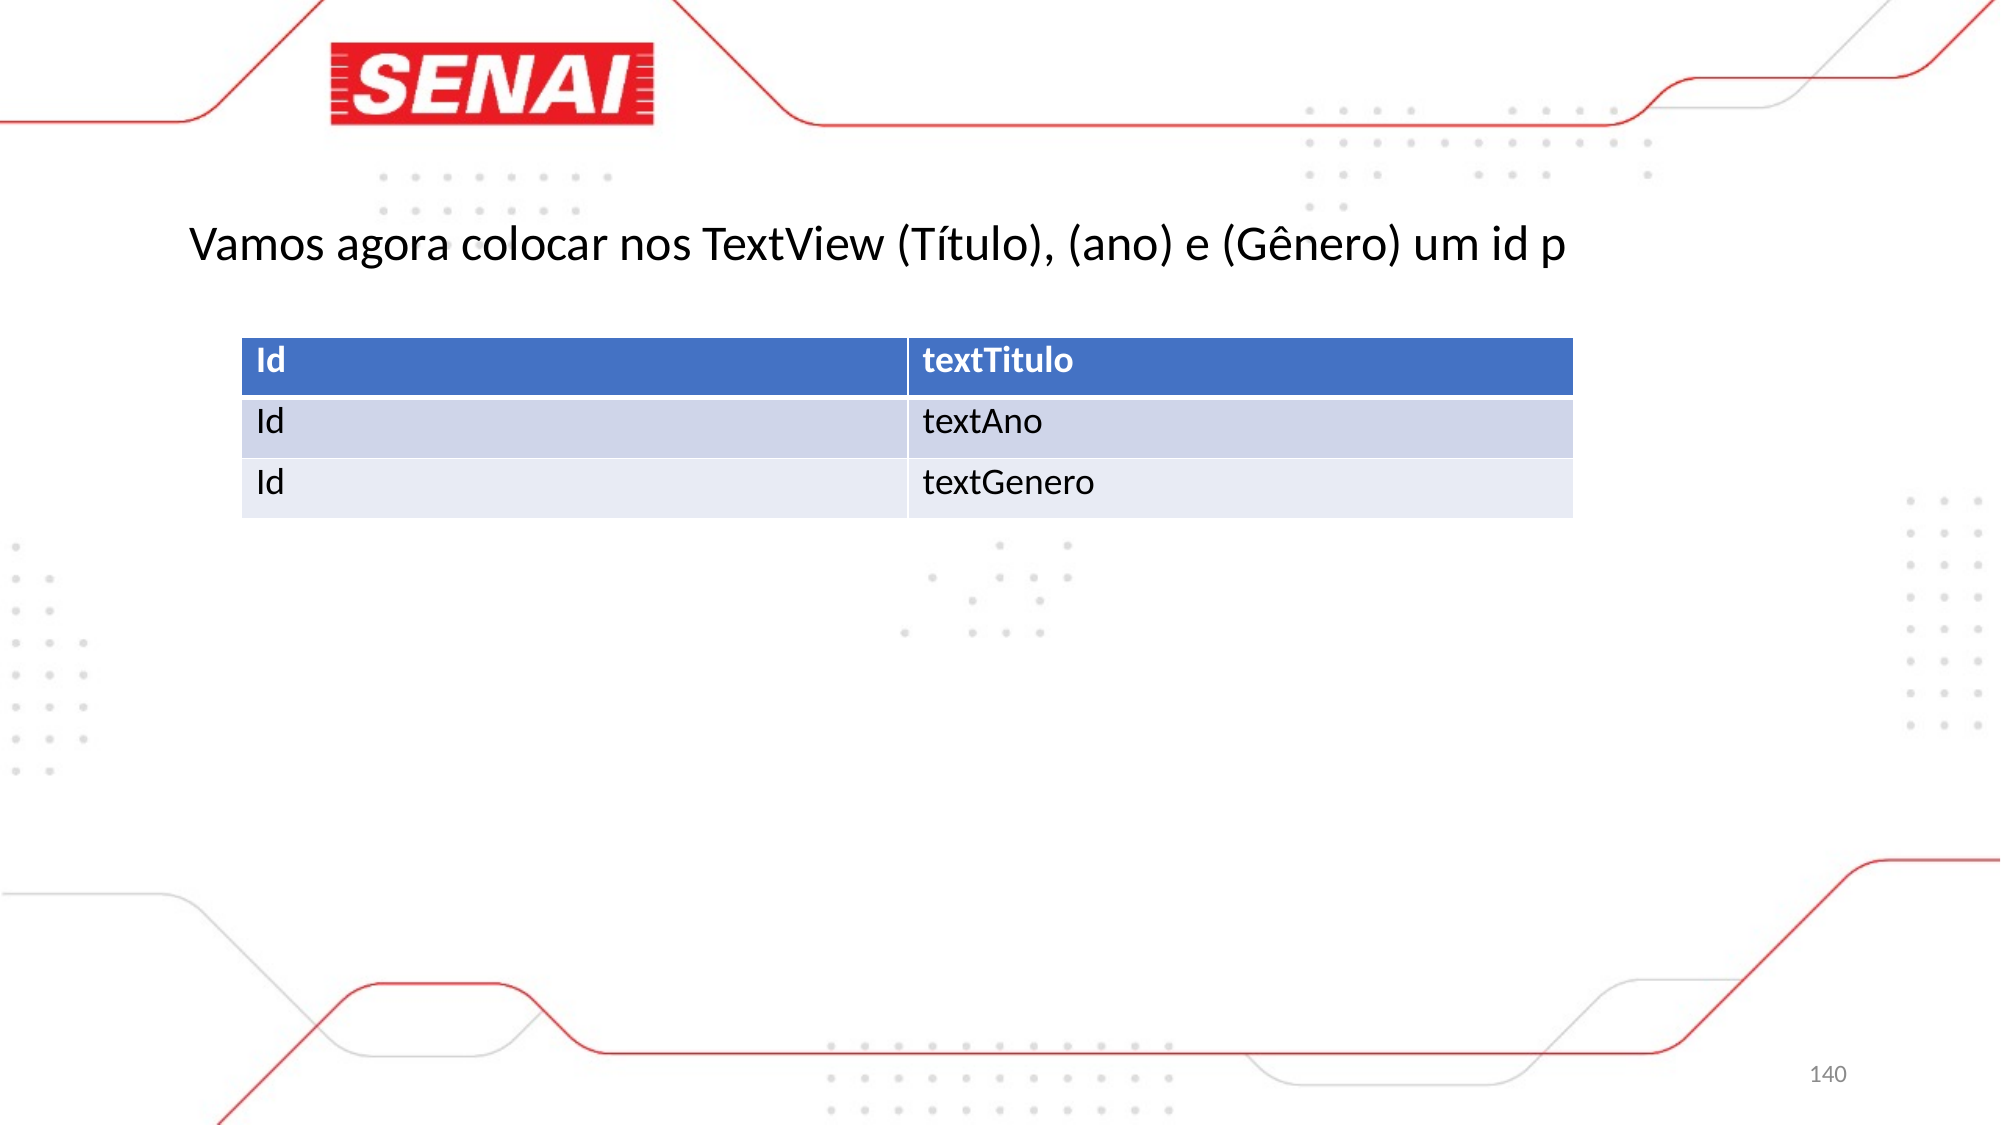

Vamos agora colocar nos TextView (Título), (ano) e (Gênero) um id p
| Id | textTitulo |
| --- | --- |
| Id | textAno |
| Id | textGenero |
140